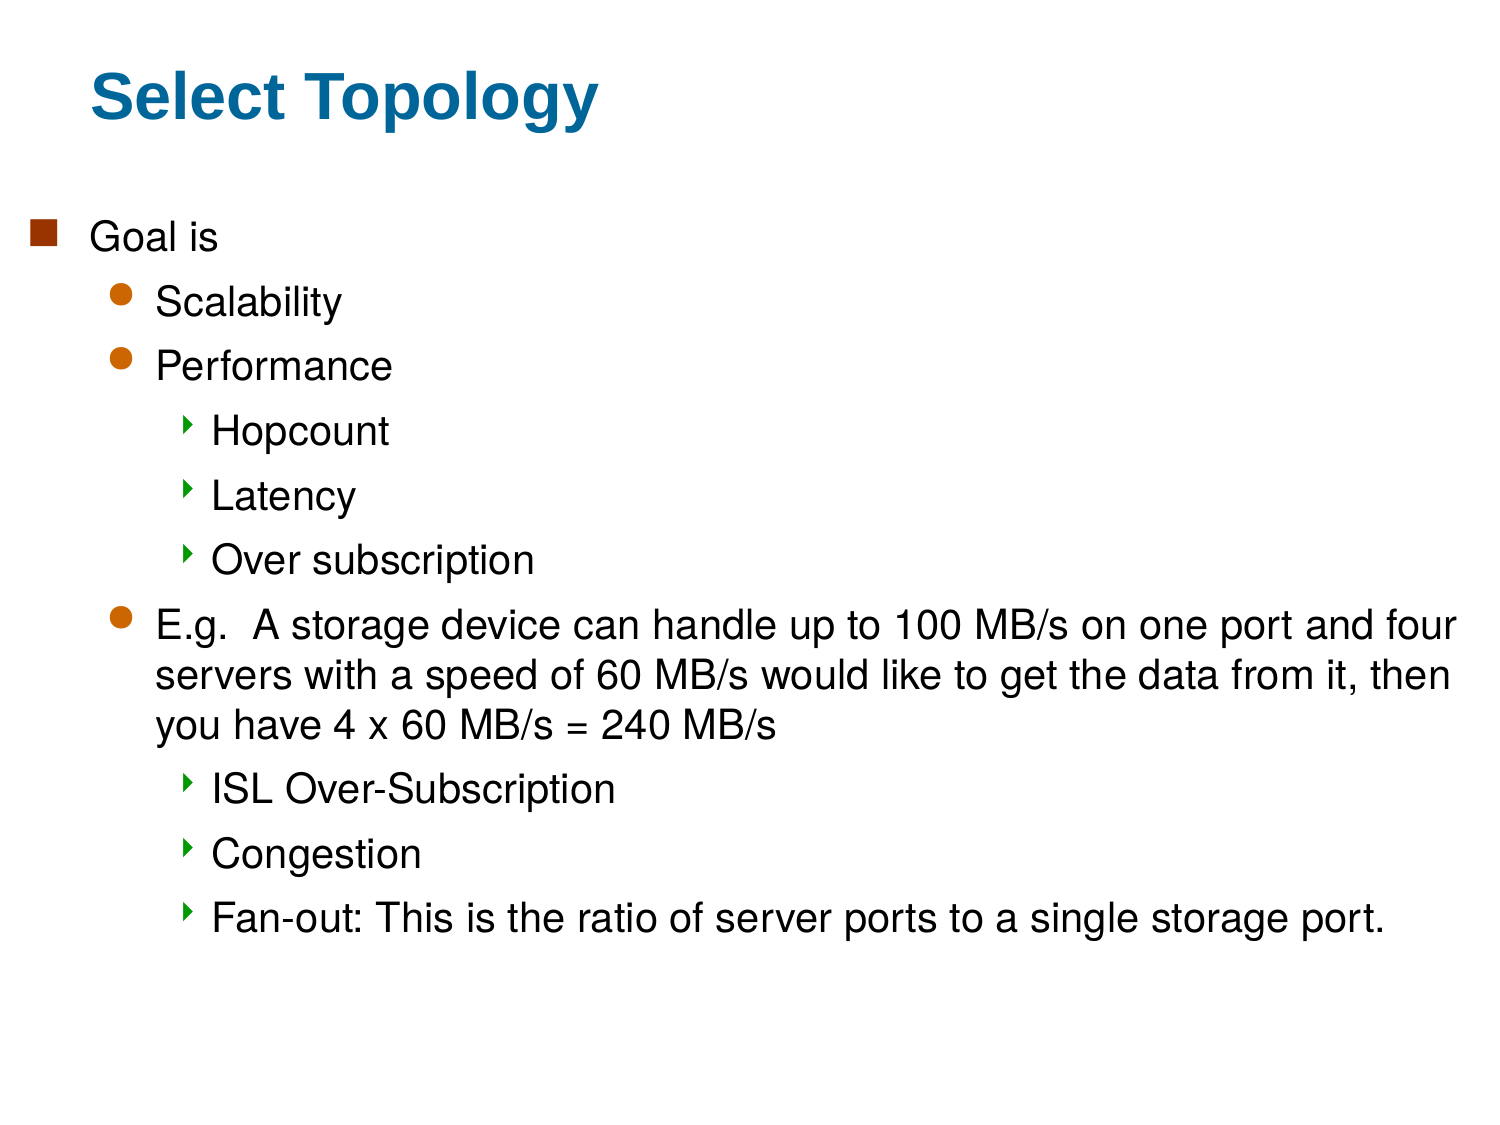

# Select Topology
Goal is
Scalability
Performance
Hopcount
Latency
Over subscription
E.g.  A storage device can handle up to 100 MB/s on one port and four servers with a speed of 60 MB/s would like to get the data from it, then you have 4 x 60 MB/s = 240 MB/s
ISL Over-Subscription
Congestion
Fan-out: This is the ratio of server ports to a single storage port.